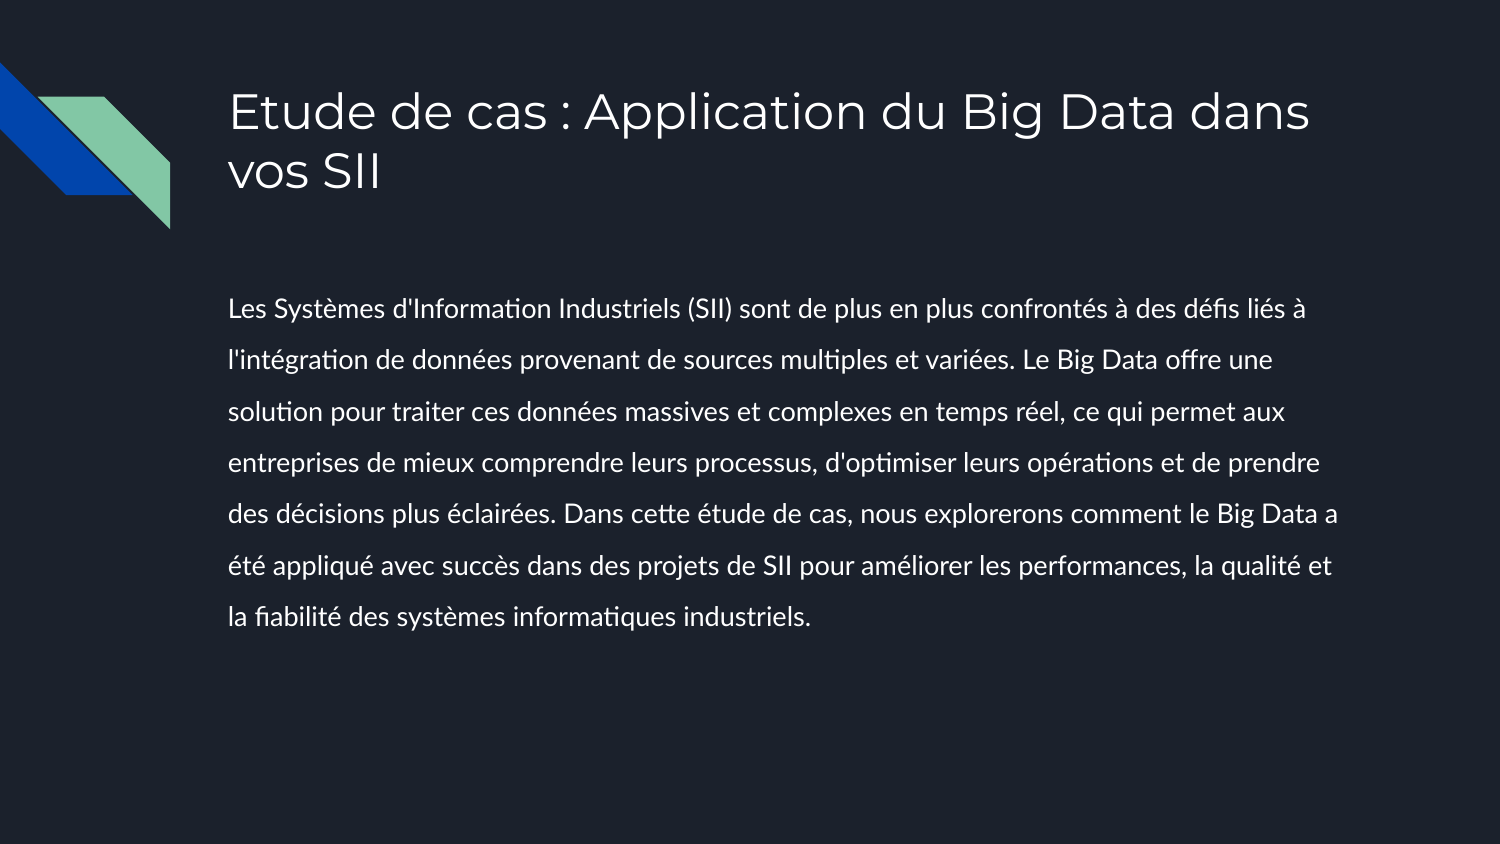

# Etude de cas : Application du Big Data dans vos SII
Les Systèmes d'Information Industriels (SII) sont de plus en plus confrontés à des défis liés à l'intégration de données provenant de sources multiples et variées. Le Big Data offre une solution pour traiter ces données massives et complexes en temps réel, ce qui permet aux entreprises de mieux comprendre leurs processus, d'optimiser leurs opérations et de prendre des décisions plus éclairées. Dans cette étude de cas, nous explorerons comment le Big Data a été appliqué avec succès dans des projets de SII pour améliorer les performances, la qualité et la fiabilité des systèmes informatiques industriels.